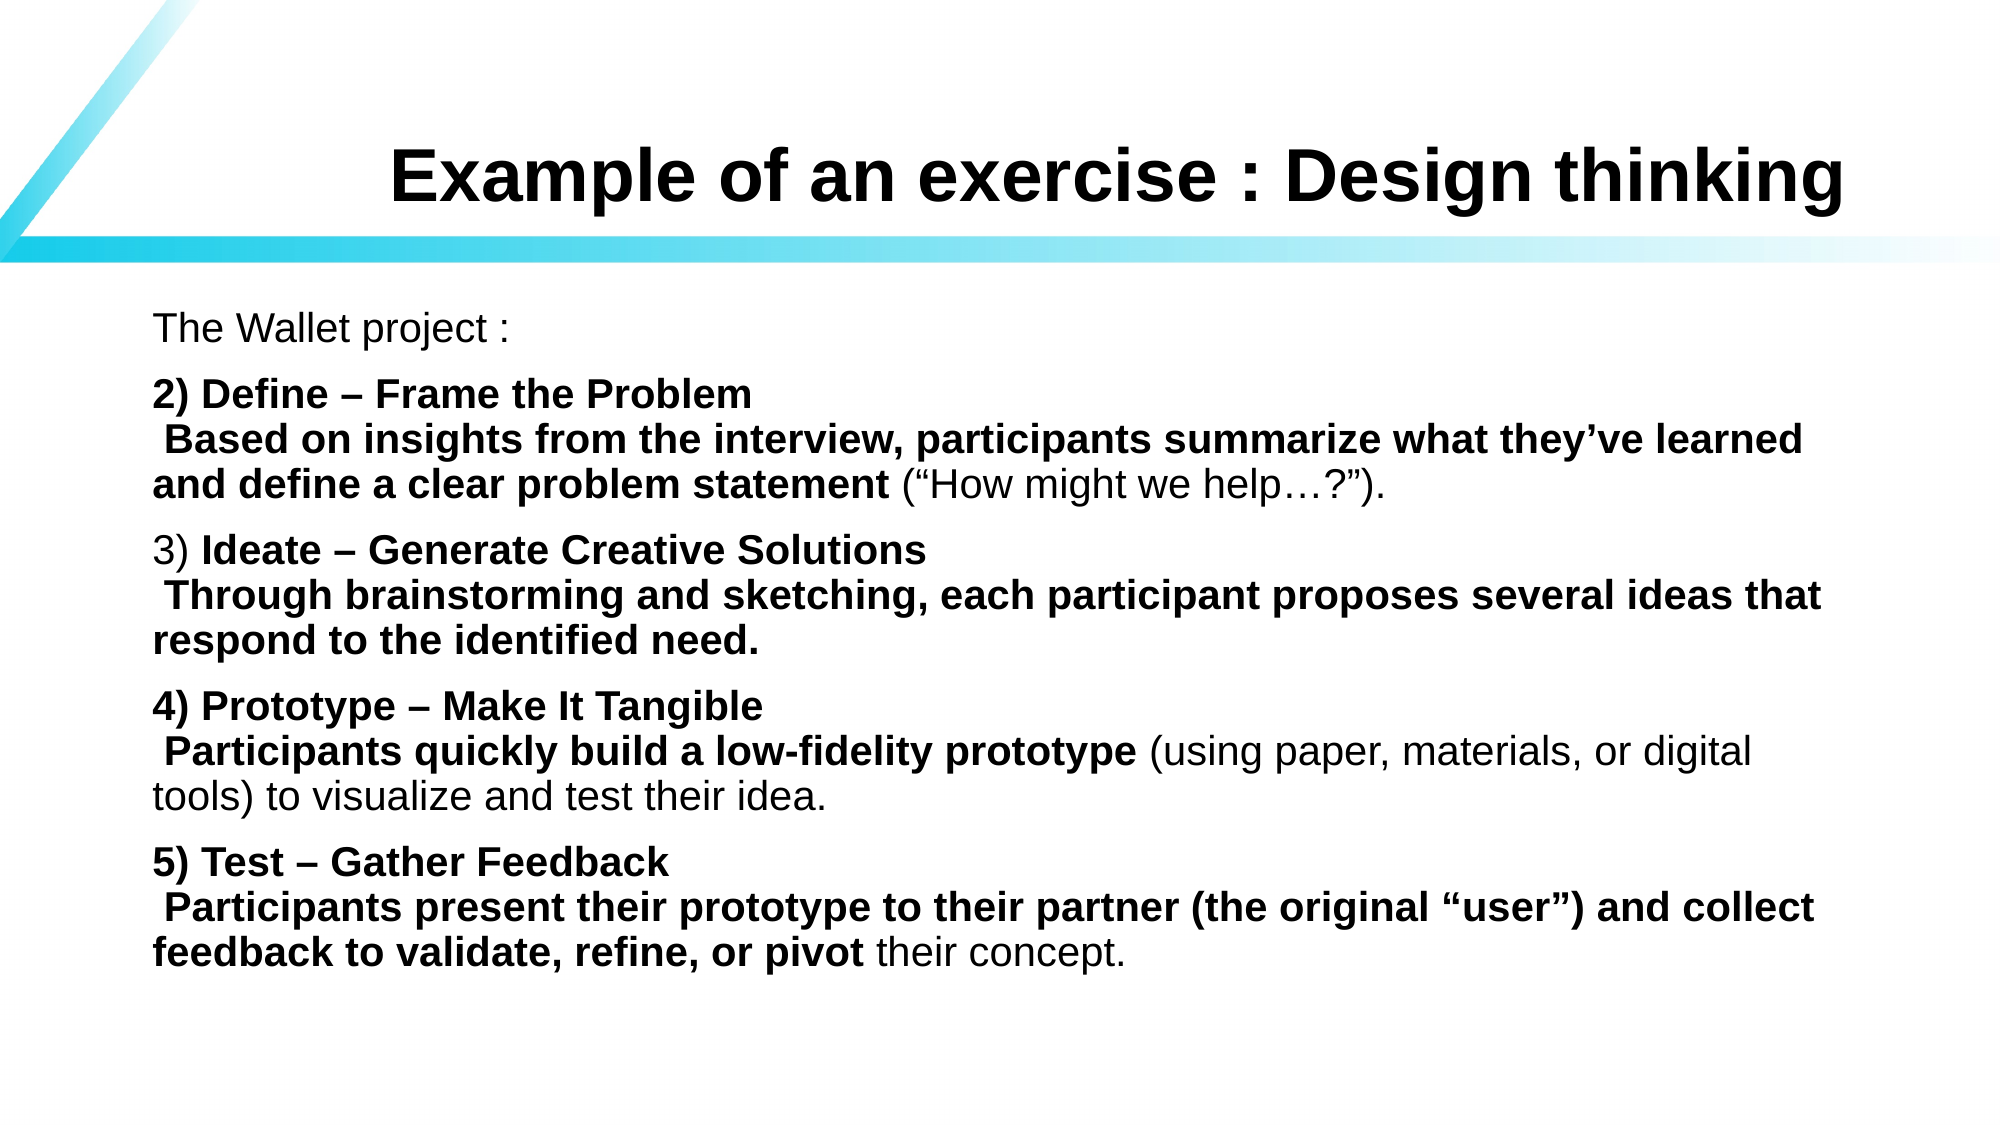

# Example of an exercise : Design thinking
The Wallet project :
2) Define – Frame the Problem
 Based on insights from the interview, participants summarize what they’ve learned and define a clear problem statement (“How might we help…?”).
3) Ideate – Generate Creative Solutions
 Through brainstorming and sketching, each participant proposes several ideas that respond to the identified need.
4) Prototype – Make It Tangible
 Participants quickly build a low-fidelity prototype (using paper, materials, or digital tools) to visualize and test their idea.
5) Test – Gather Feedback
 Participants present their prototype to their partner (the original “user”) and collect feedback to validate, refine, or pivot their concept.